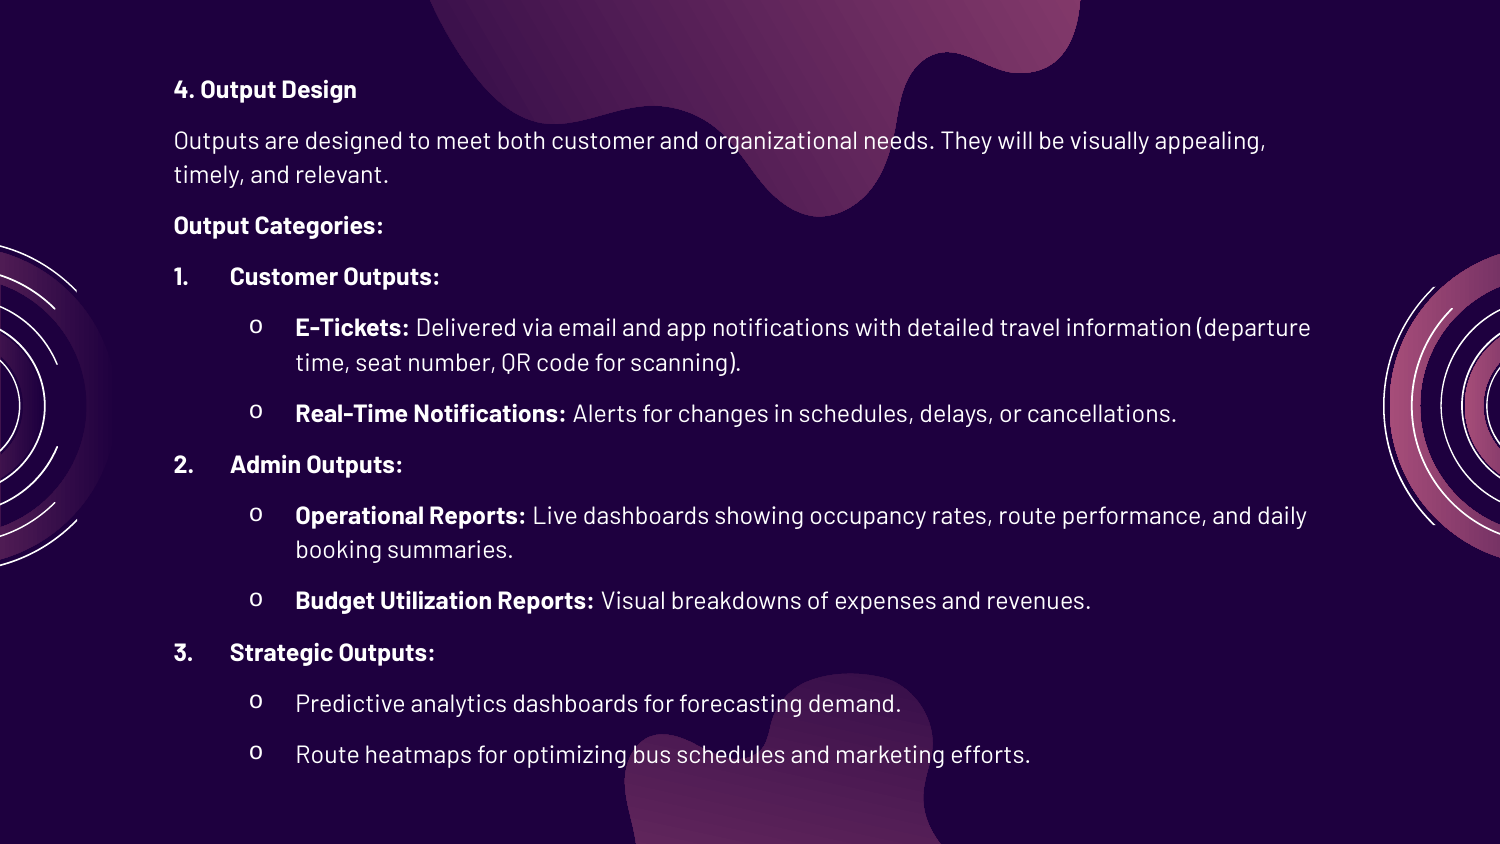

4. Output Design
Outputs are designed to meet both customer and organizational needs. They will be visually appealing, timely, and relevant.
Output Categories:
Customer Outputs:
E-Tickets: Delivered via email and app notifications with detailed travel information (departure time, seat number, QR code for scanning).
Real-Time Notifications: Alerts for changes in schedules, delays, or cancellations.
Admin Outputs:
Operational Reports: Live dashboards showing occupancy rates, route performance, and daily booking summaries.
Budget Utilization Reports: Visual breakdowns of expenses and revenues.
Strategic Outputs:
Predictive analytics dashboards for forecasting demand.
Route heatmaps for optimizing bus schedules and marketing efforts.